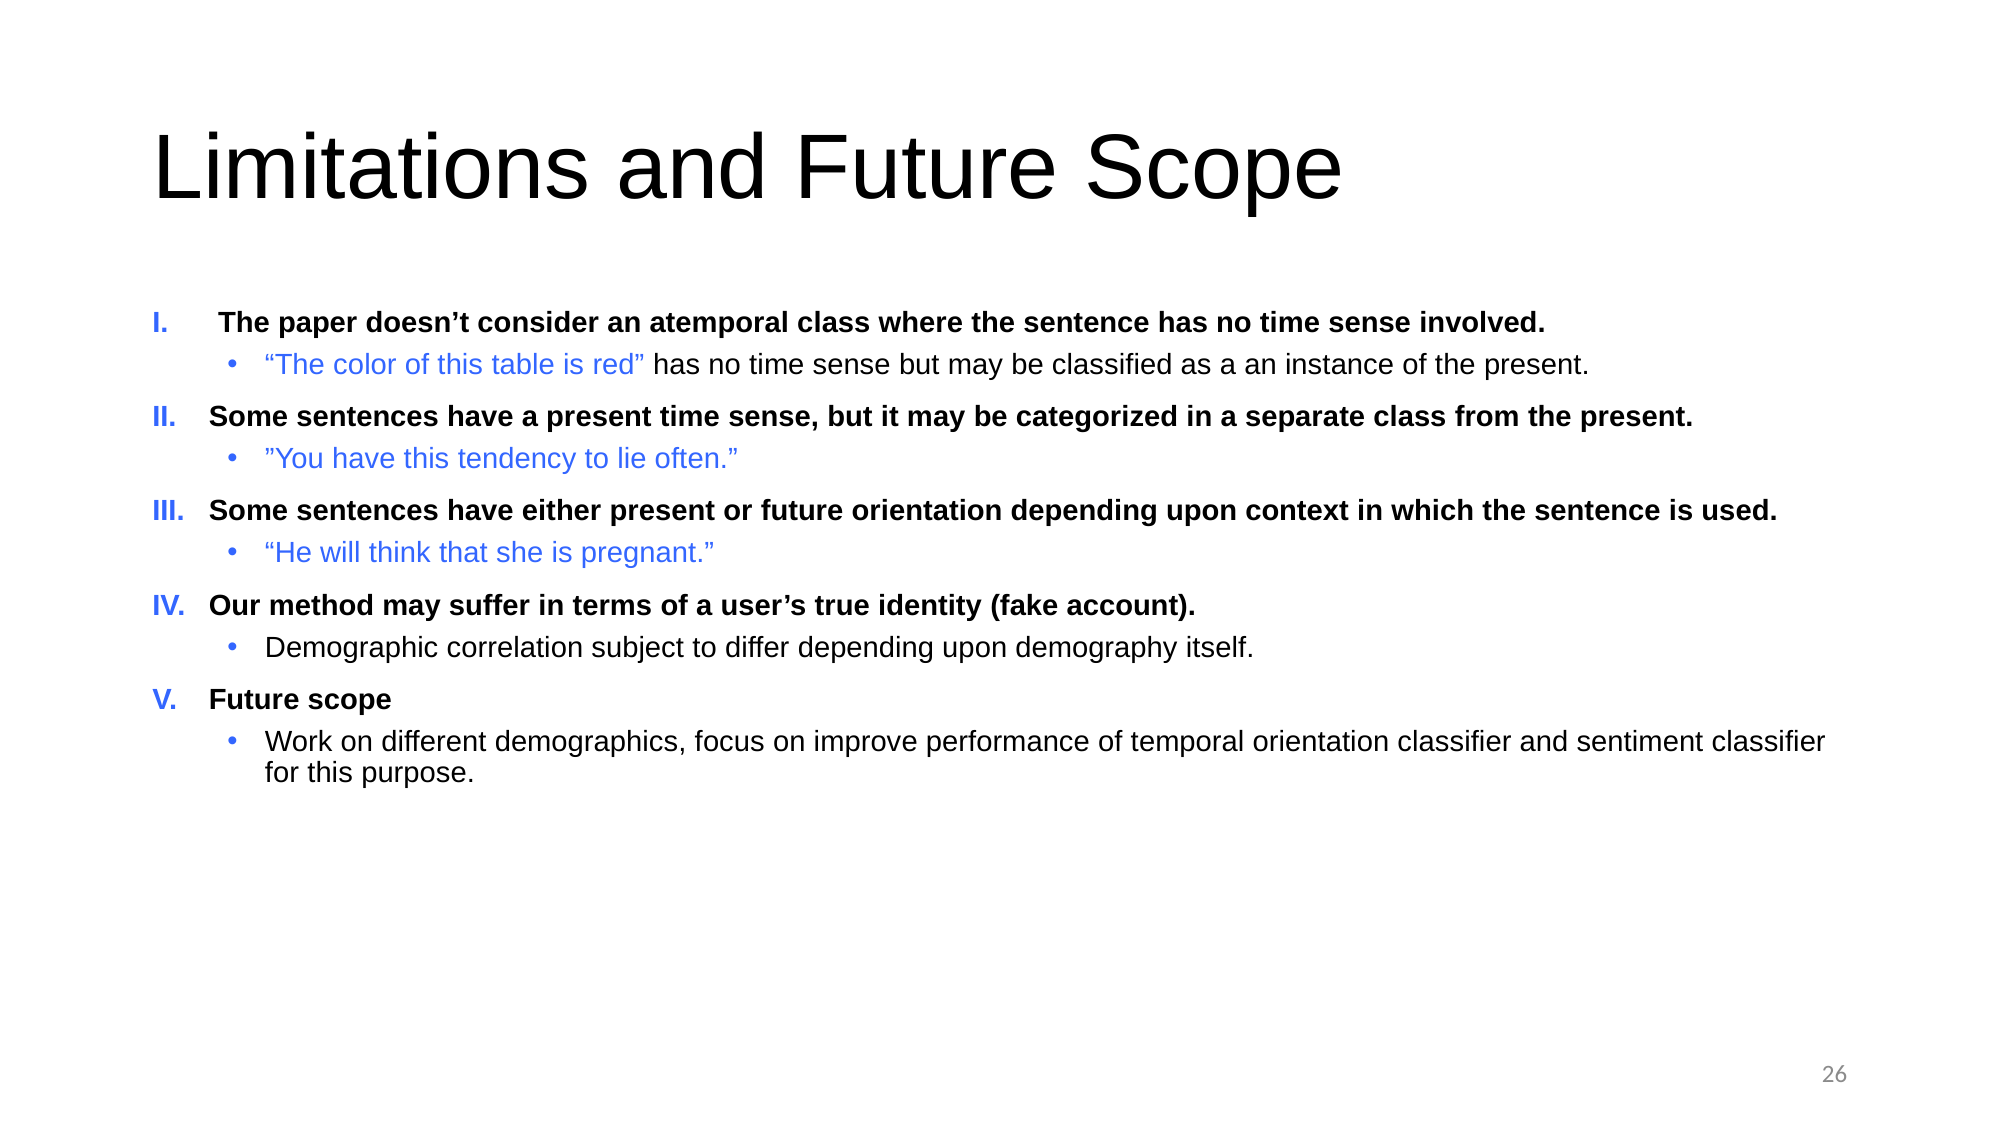

# Limitations and Future Scope
The paper doesn’t consider an atemporal class where the sentence has no time sense involved.
“The color of this table is red” has no time sense but may be classified as a an instance of the present.
Some sentences have a present time sense, but it may be categorized in a separate class from the present.
”You have this tendency to lie often.”
Some sentences have either present or future orientation depending upon context in which the sentence is used.
“He will think that she is pregnant.”
Our method may suffer in terms of a user’s true identity (fake account).
Demographic correlation subject to differ depending upon demography itself.
Future scope
Work on different demographics, focus on improve performance of temporal orientation classifier and sentiment classifier for this purpose.

26